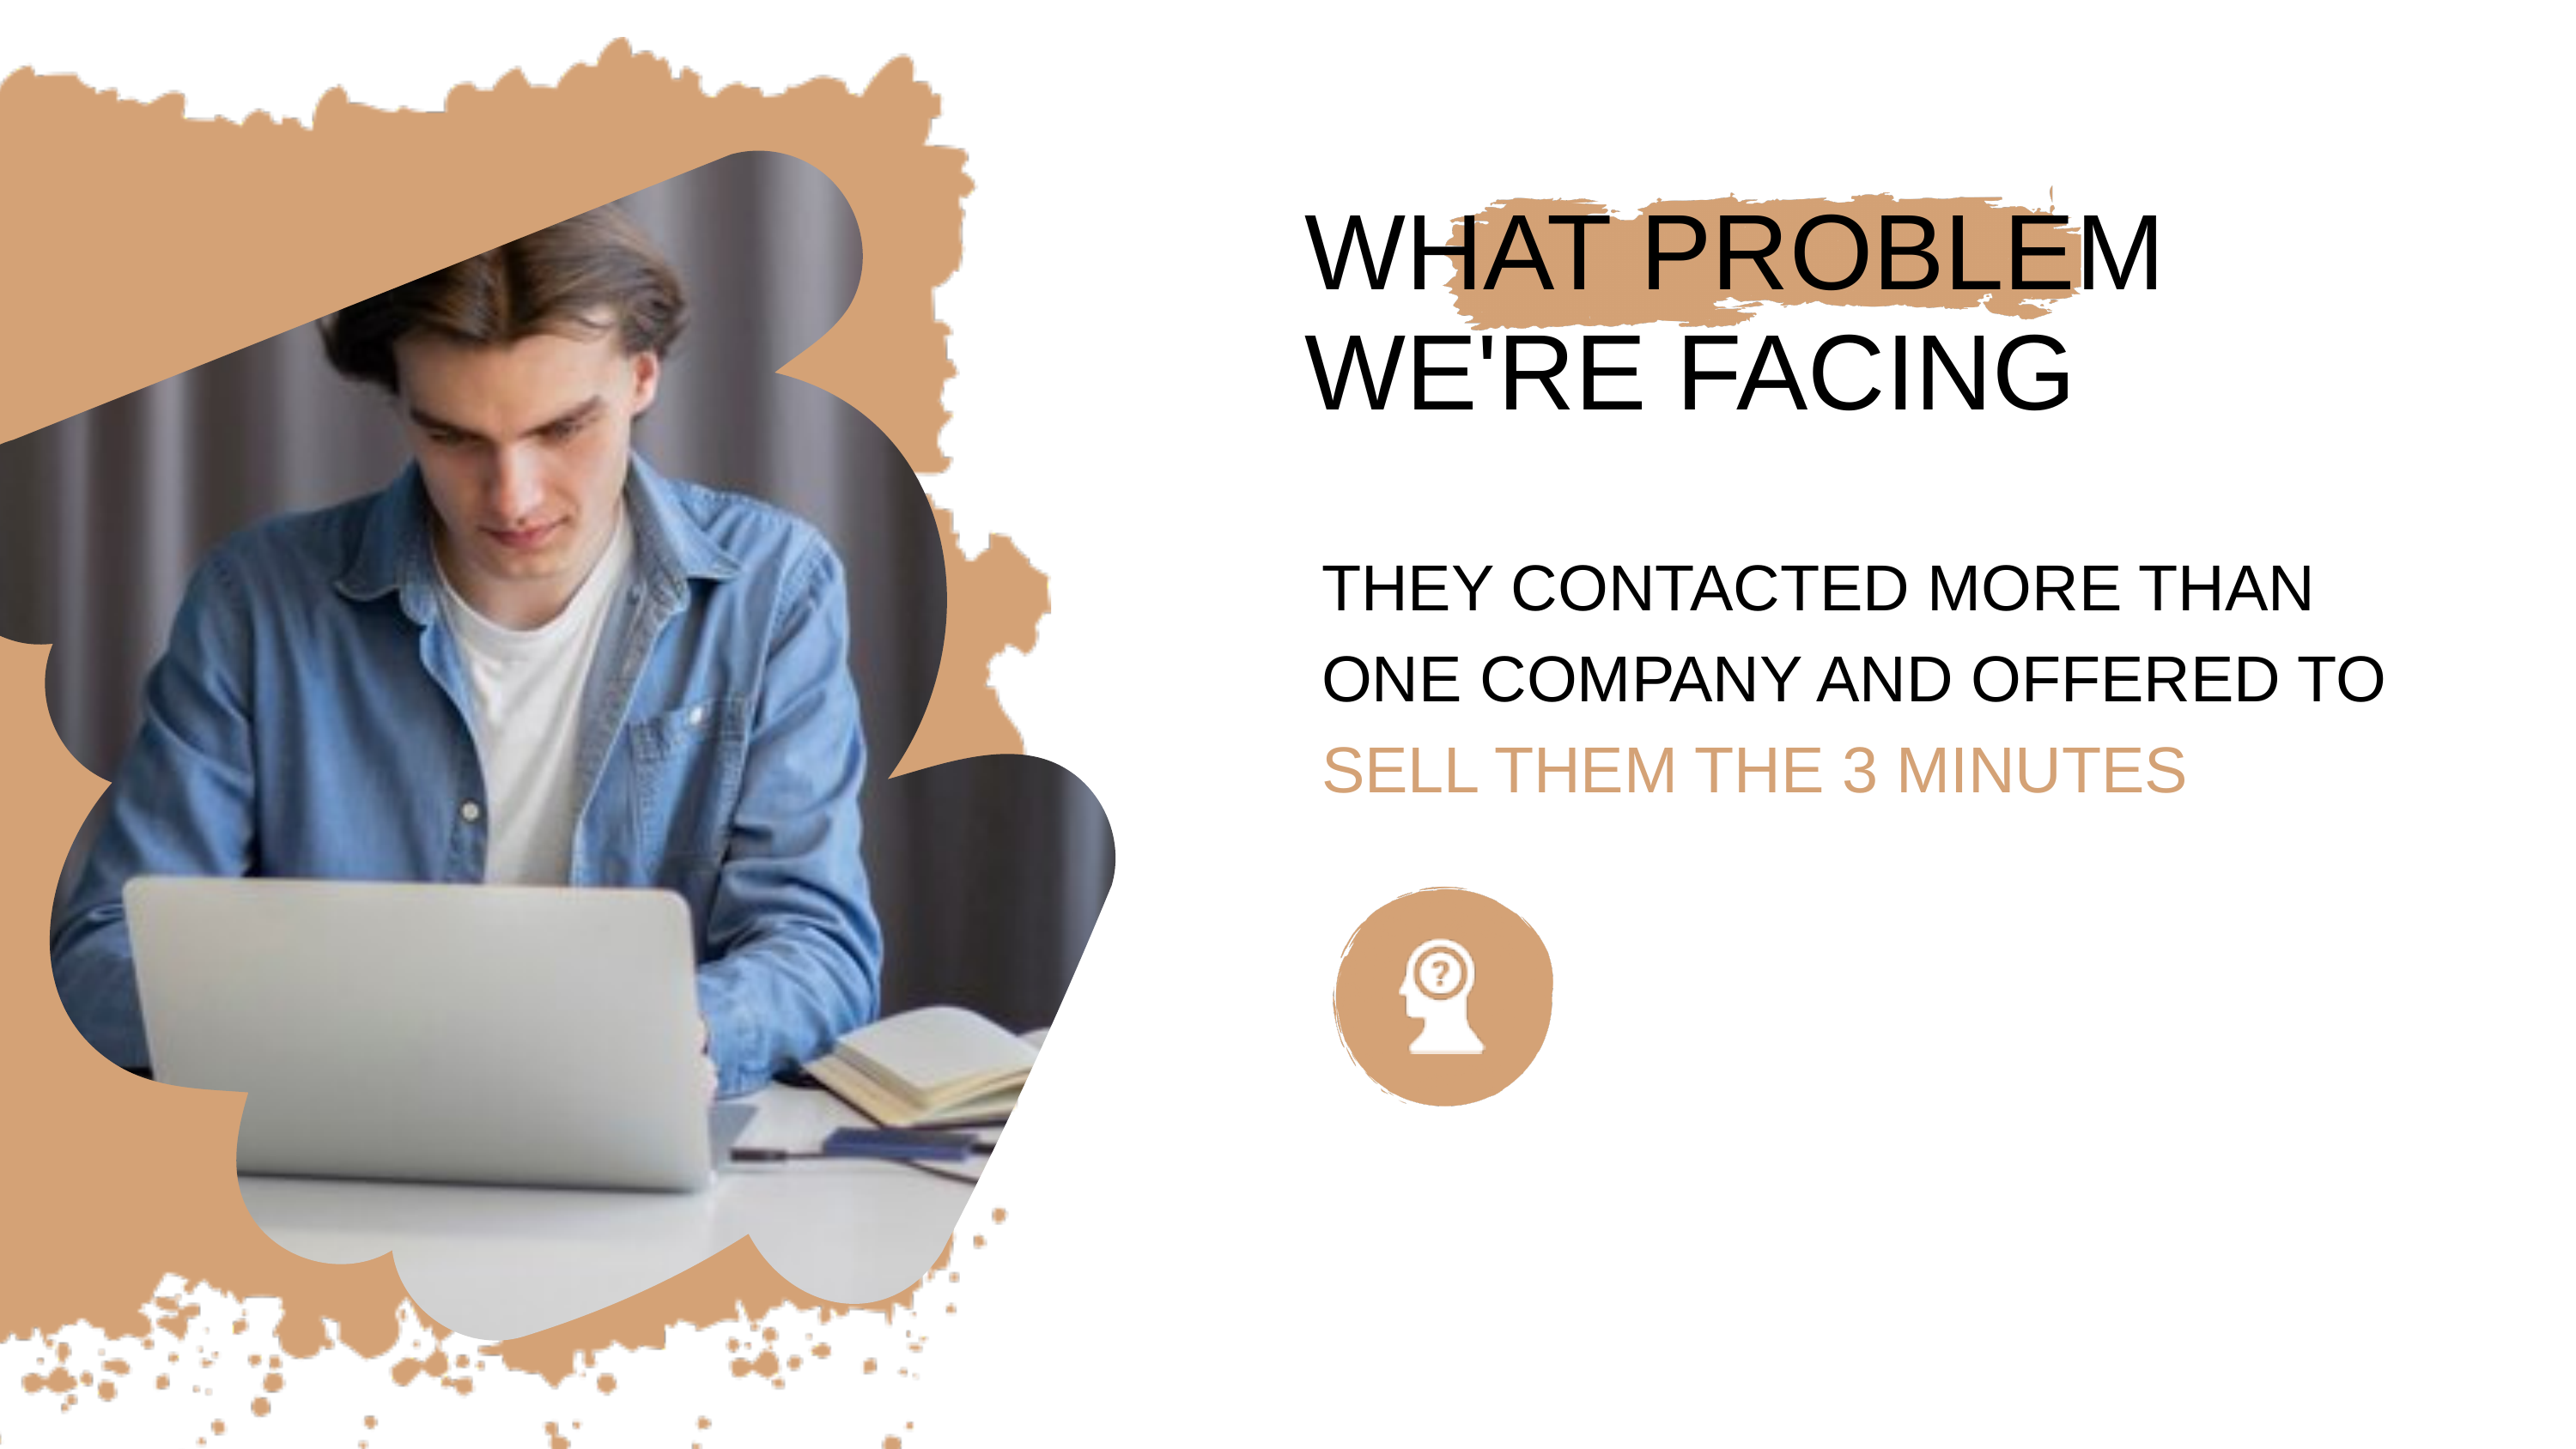

WHAT PROBLEM
WE'RE FACING
THEY CONTACTED MORE THAN ONE COMPANY AND OFFERED TO SELL THEM THE 3 MINUTES